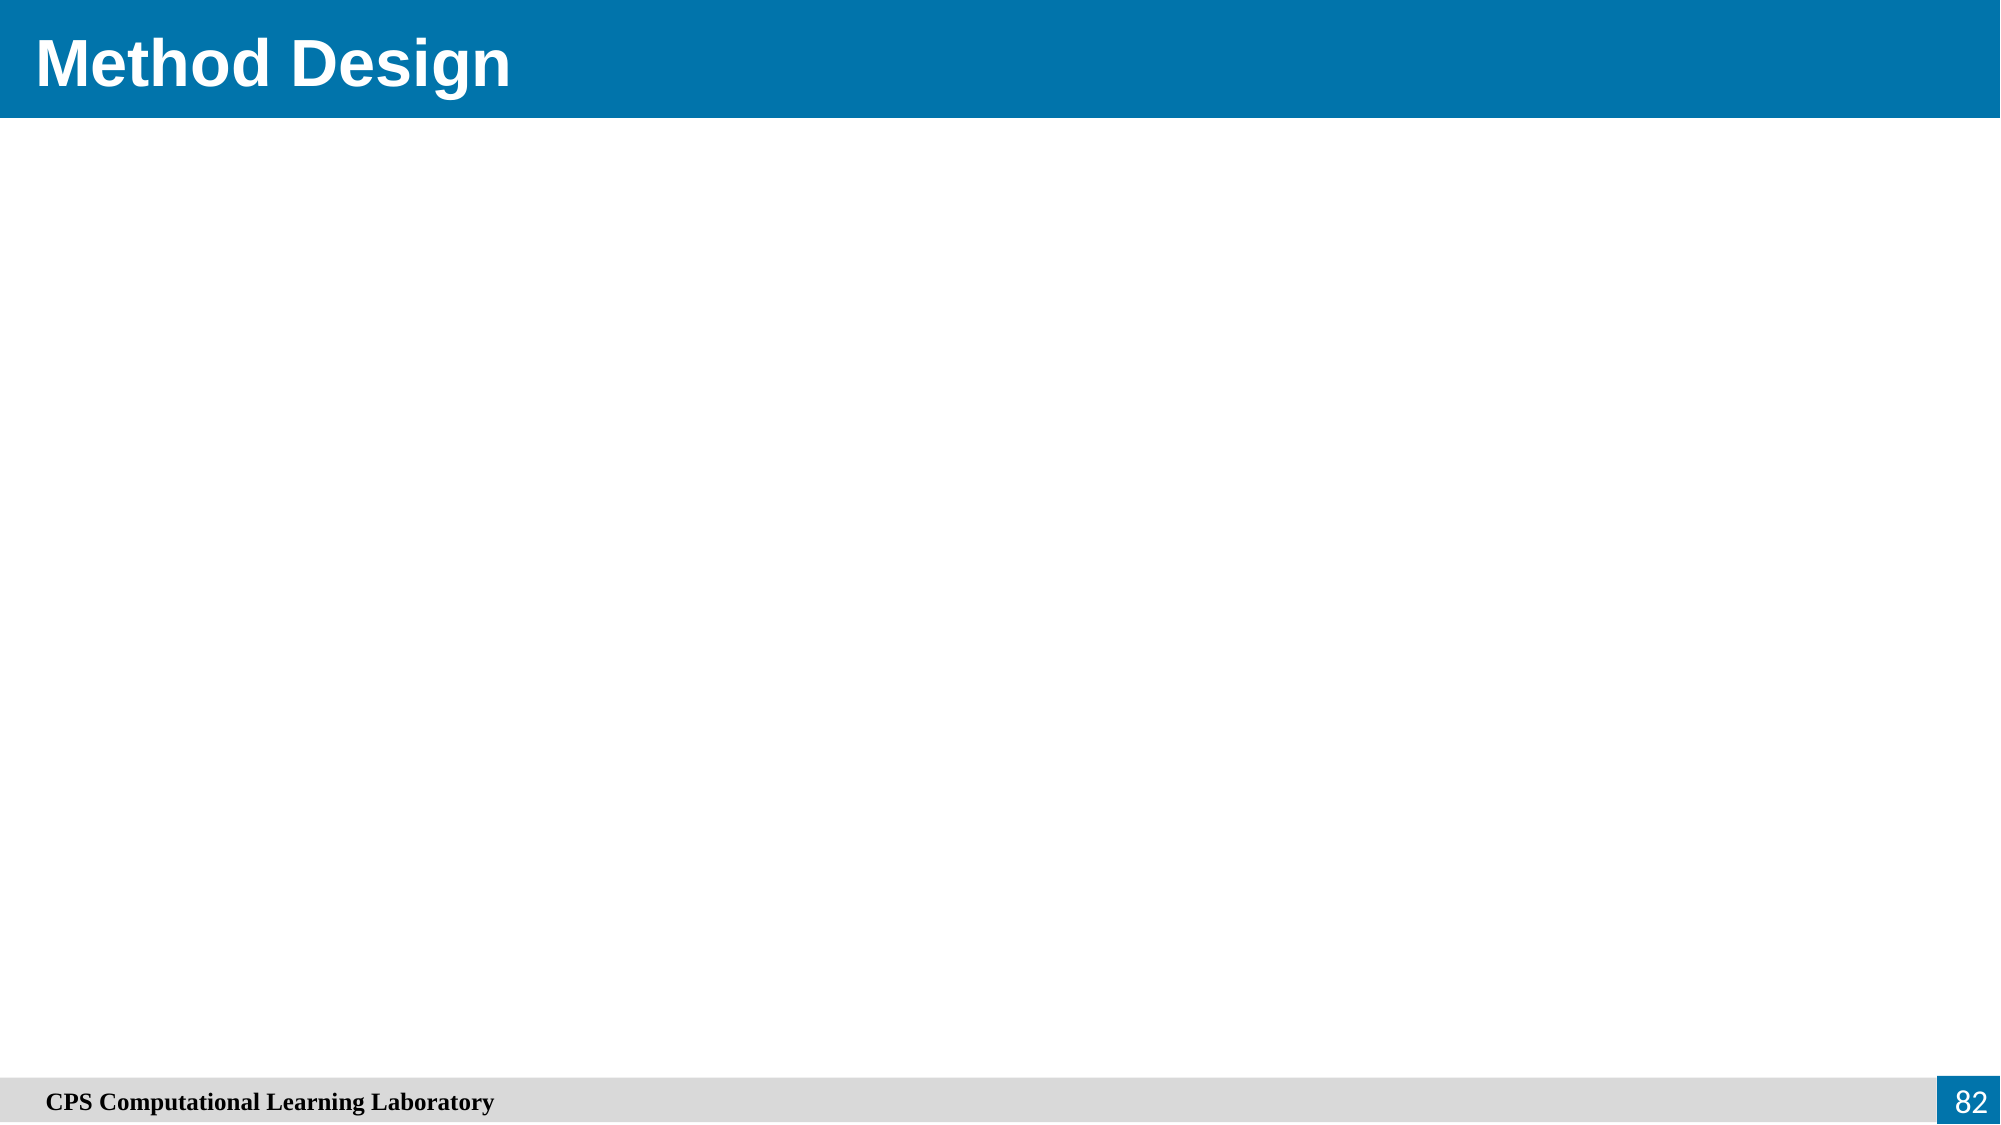

Method Design
82
　CPS Computational Learning Laboratory